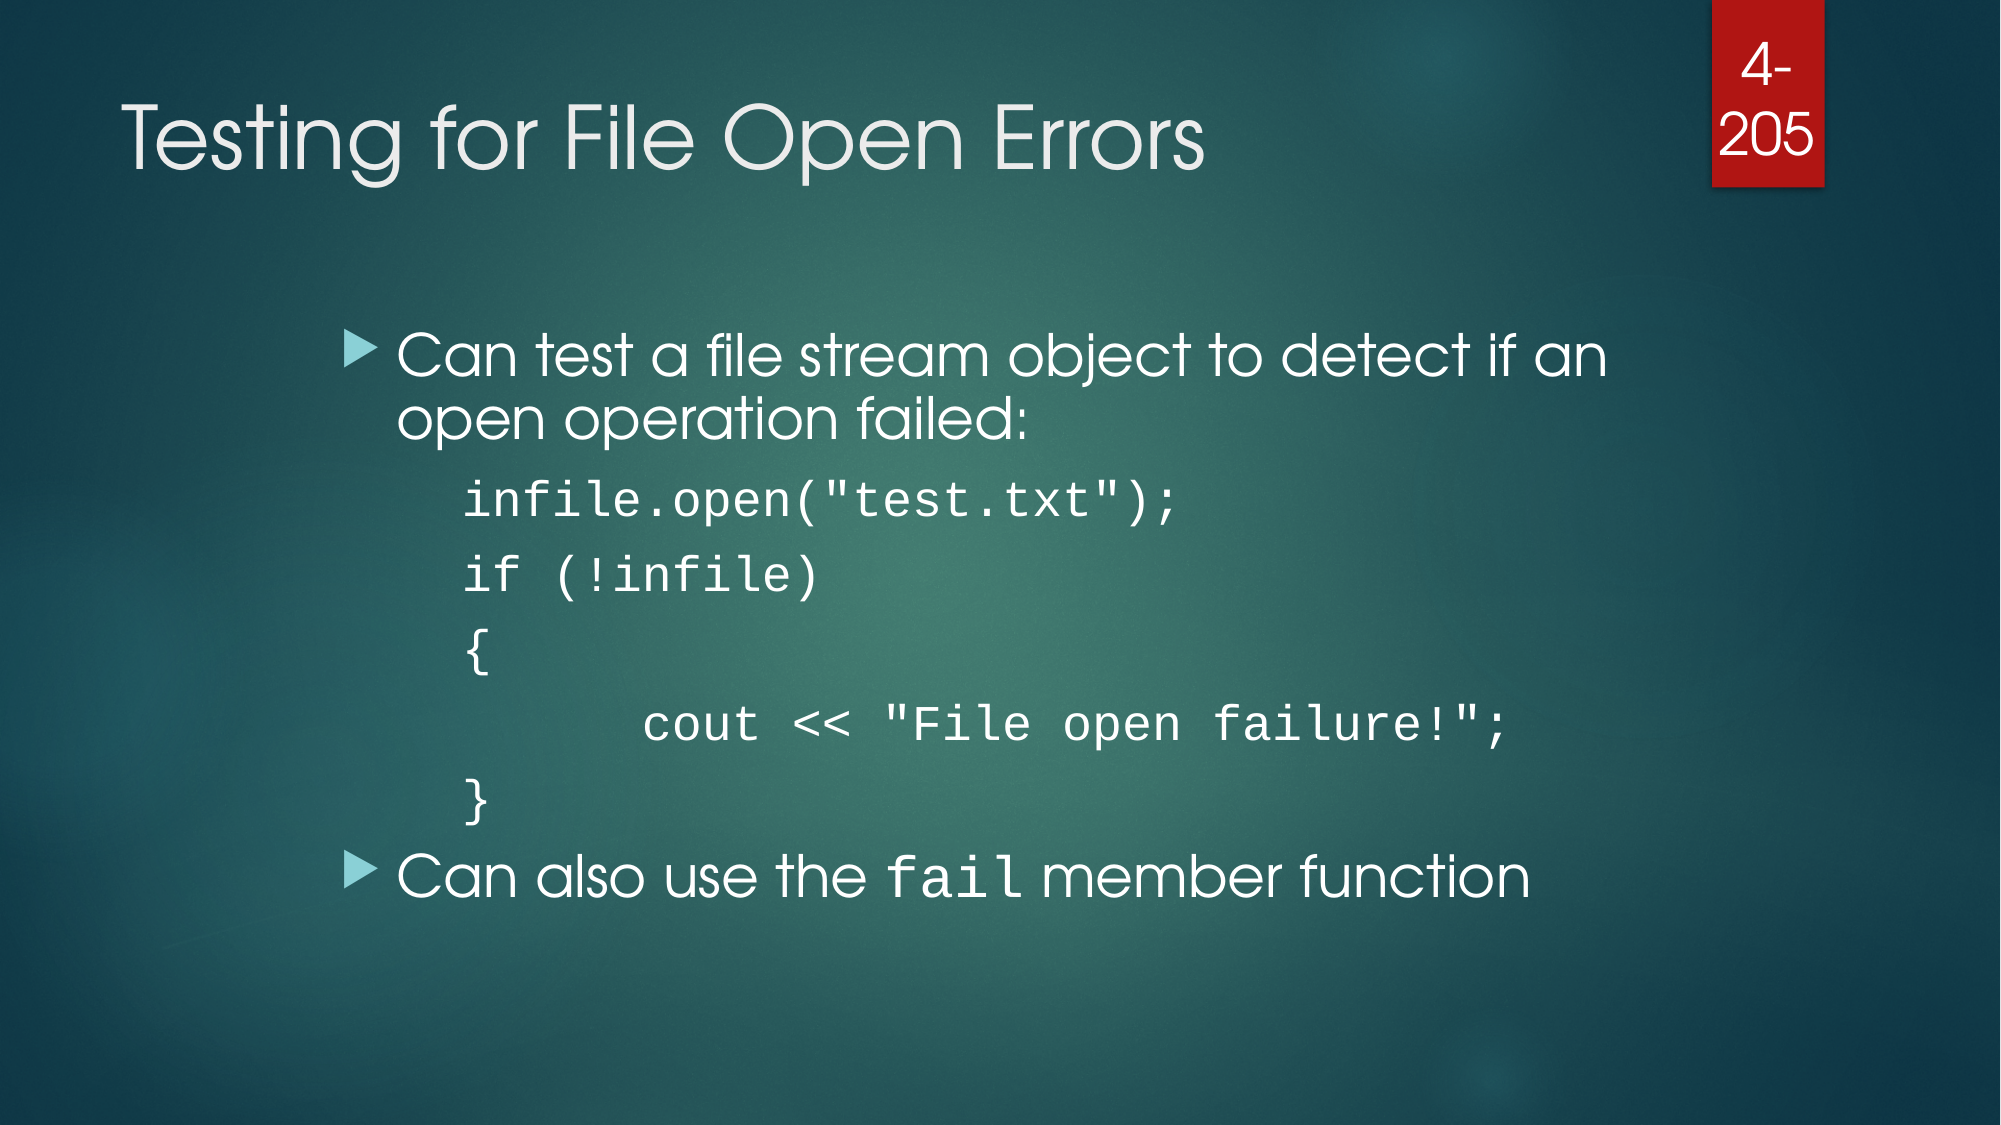

# Testing for File Open Errors
4-205
Can test a file stream object to detect if an open operation failed:
	infile.open("test.txt");
	if (!infile)
	{
		 cout << "File open failure!";
	}
Can also use the fail member function